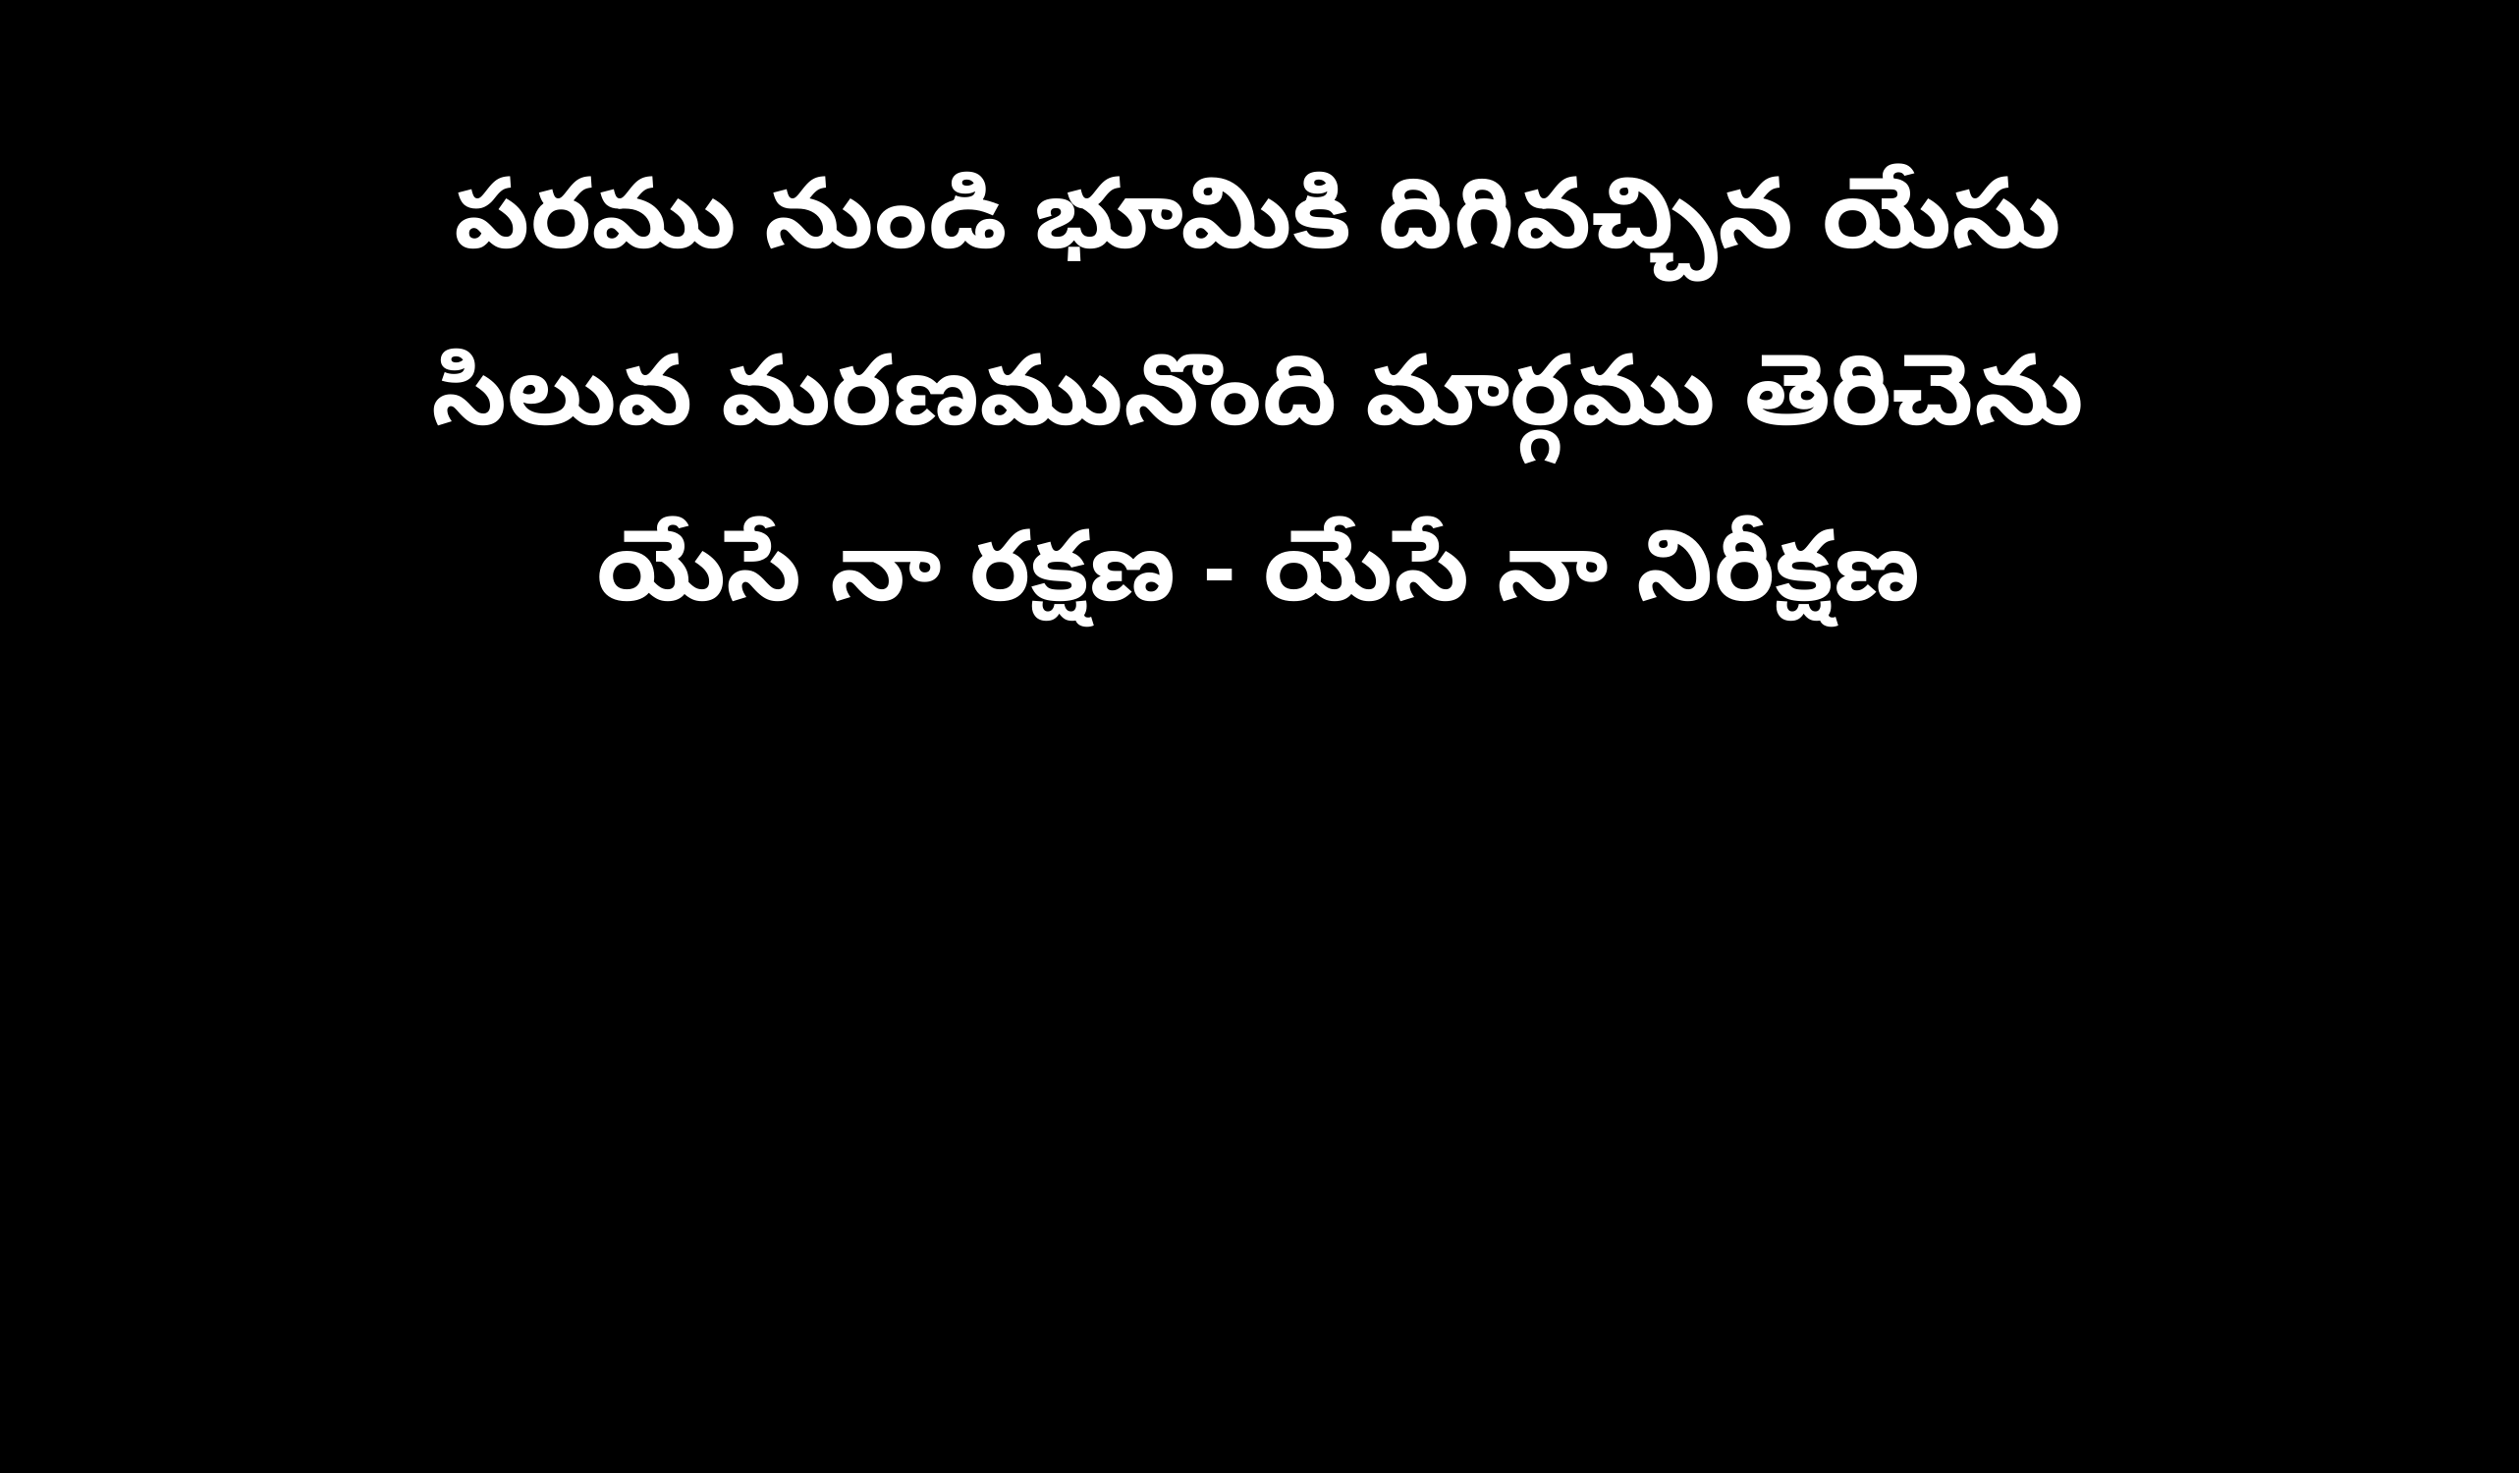

పరము నుండి భూమికి దిగివచ్చిన యేసు
సిలువ మరణమునొంది మార్గము తెరిచెను
యేసే నా రక్షణ - యేసే నా నిరీక్షణ